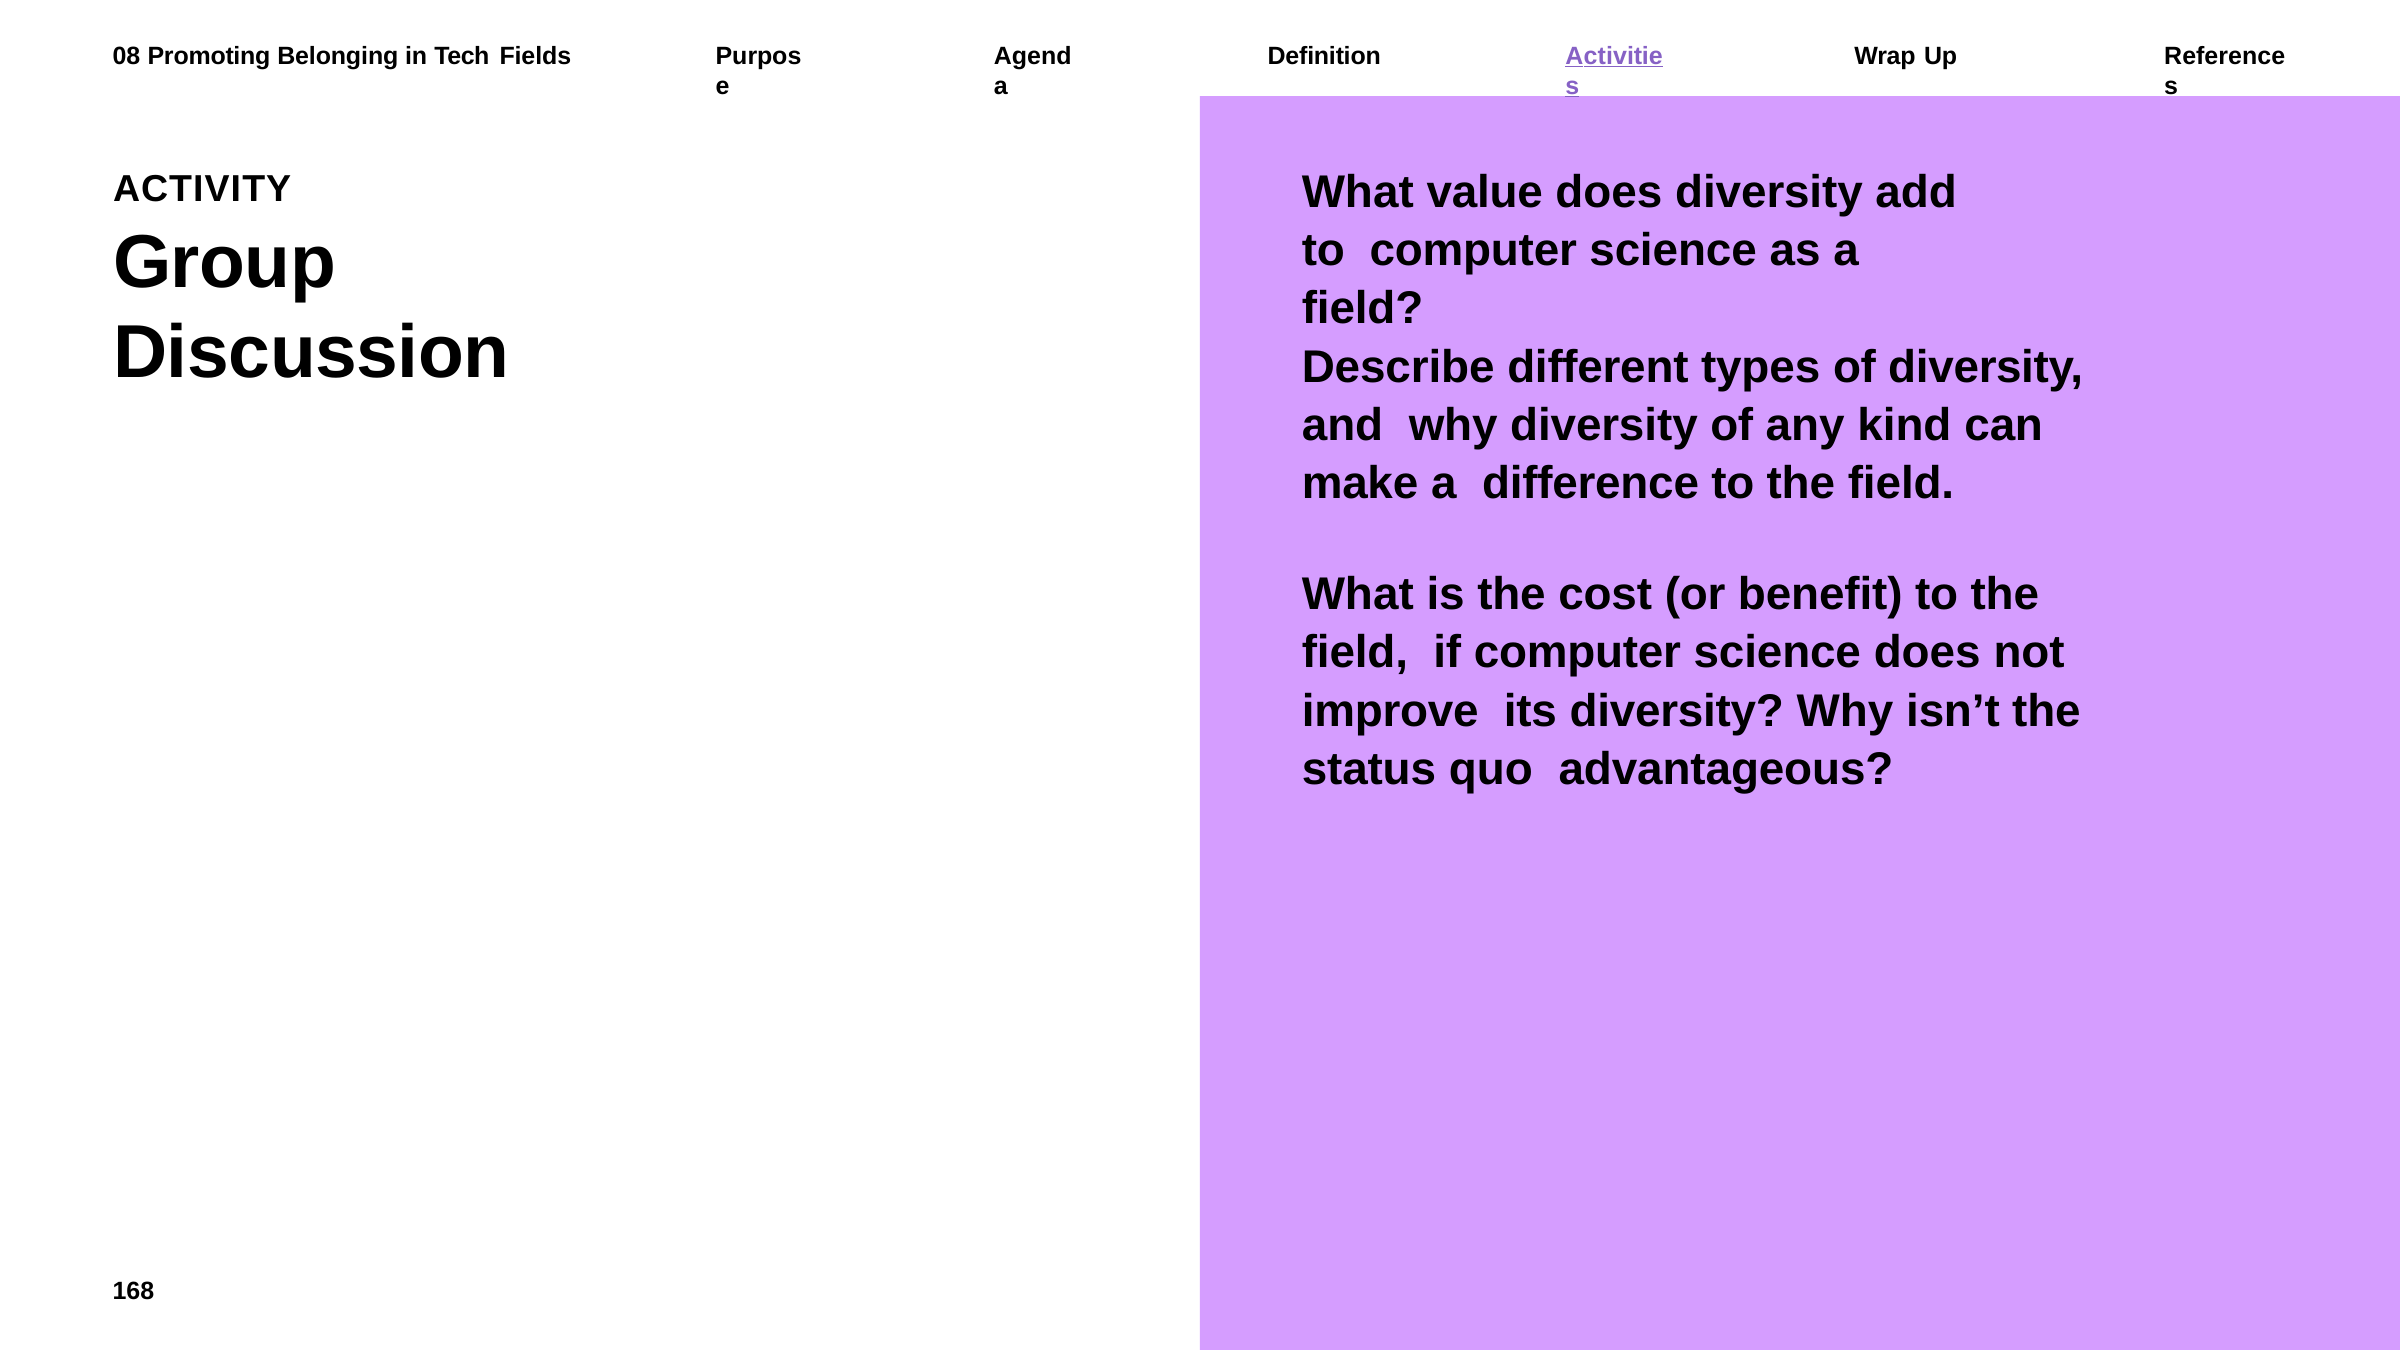

08 Promoting Belonging in Tech Fields
Purpose
Agenda
Definition
Activities
Wrap Up
References

What value does diversity add to  computer science as a field?
ACTIVITY
Group Discussion
Describe different types of diversity, and  why diversity of any kind can make a  difference to the field.

What is the cost (or benefit) to the field,  if computer science does not improve  its diversity? Why isn’t the status quo  advantageous?
168